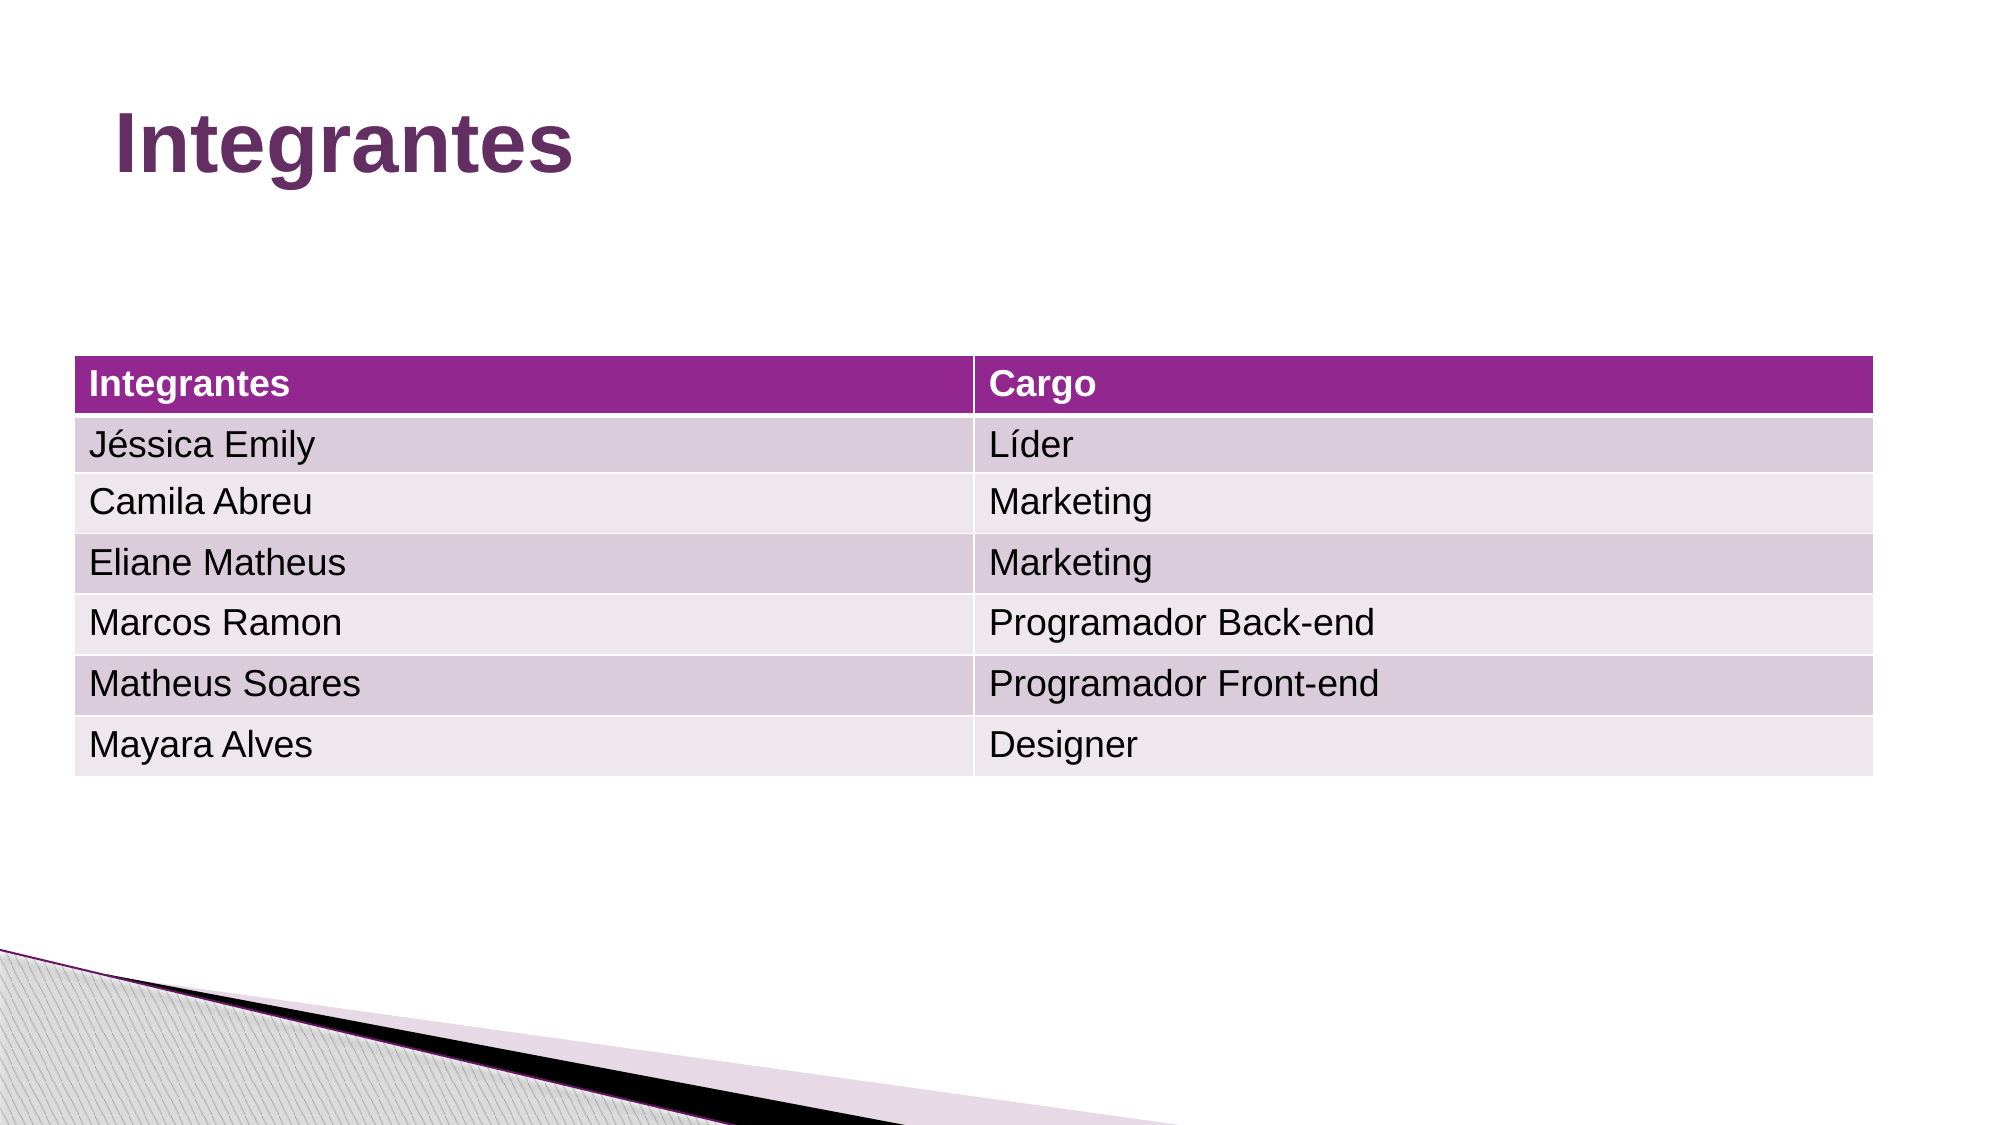

# Integrantes
| Integrantes | Cargo |
| --- | --- |
| Jéssica Emily | Líder |
| Camila Abreu | Marketing |
| Eliane Matheus | Marketing |
| Marcos Ramon | Programador Back-end |
| Matheus Soares | Programador Front-end |
| Mayara Alves | Designer |